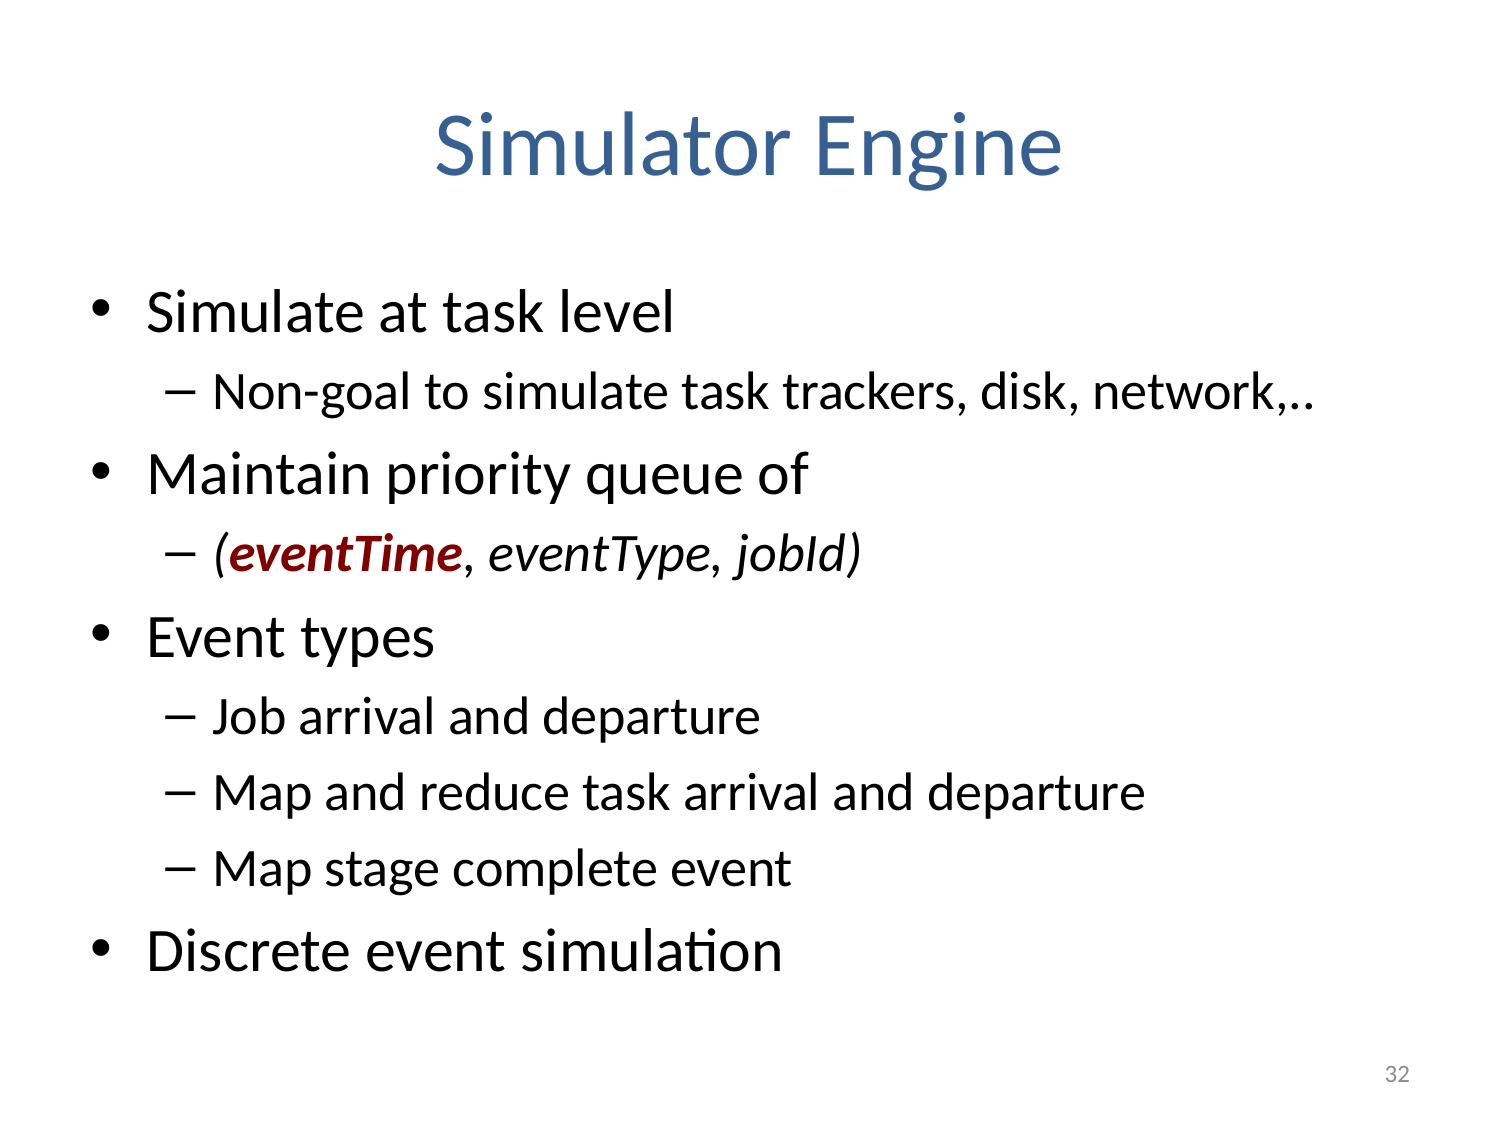

# Simulator Engine
Simulate at task level
Non-goal to simulate task trackers, disk, network,..
Maintain priority queue of
(eventTime, eventType, jobId)
Event types
Job arrival and departure
Map and reduce task arrival and departure
Map stage complete event
Discrete event simulation
32